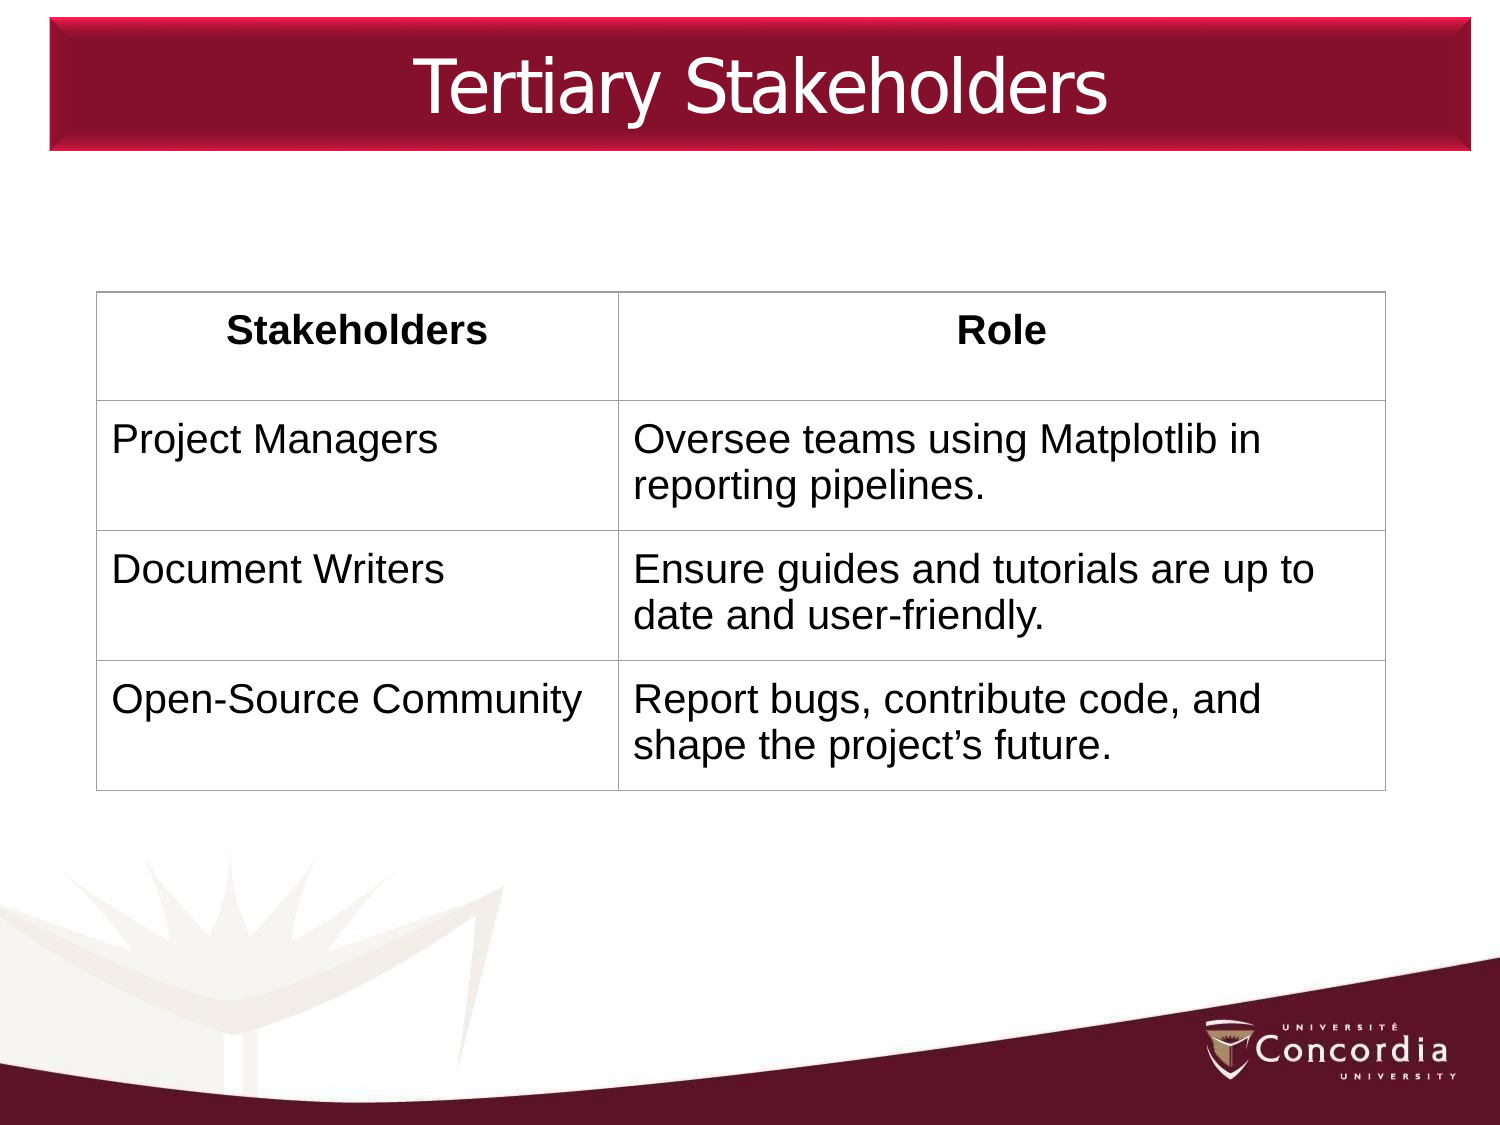

Tertiary Stakeholders

| Stakeholders | Role |
| --- | --- |
| Project Managers | Oversee teams using Matplotlib in reporting pipelines. |
| Document Writers | Ensure guides and tutorials are up to date and user-friendly. |
| Open-Source Community | Report bugs, contribute code, and shape the project’s future. |